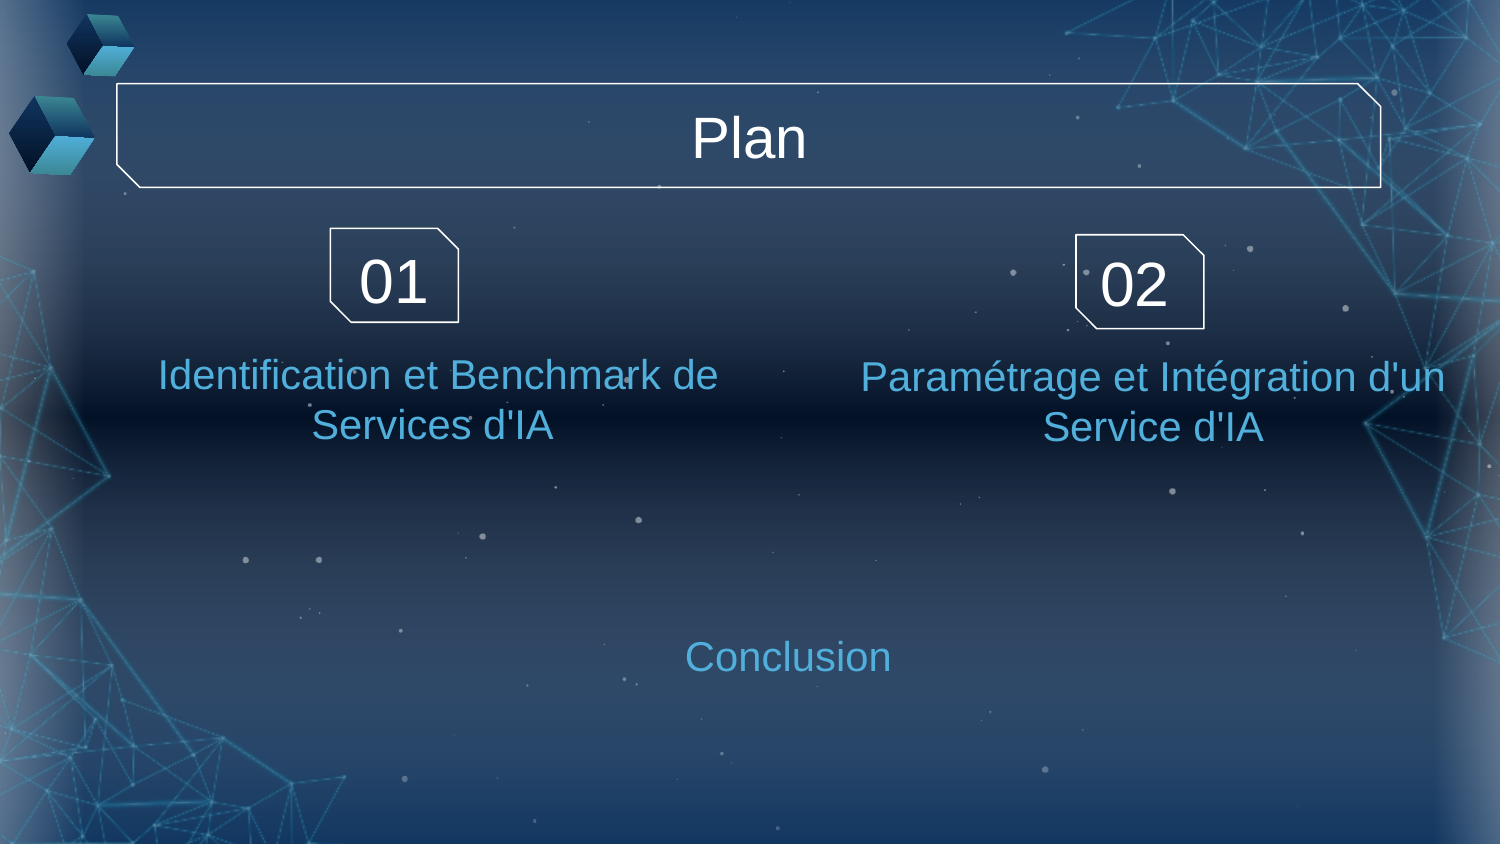

Plan

01
02
 Identification et Benchmark de Services d'IA
Paramétrage et Intégration d'un Service d'IA
Conclusion